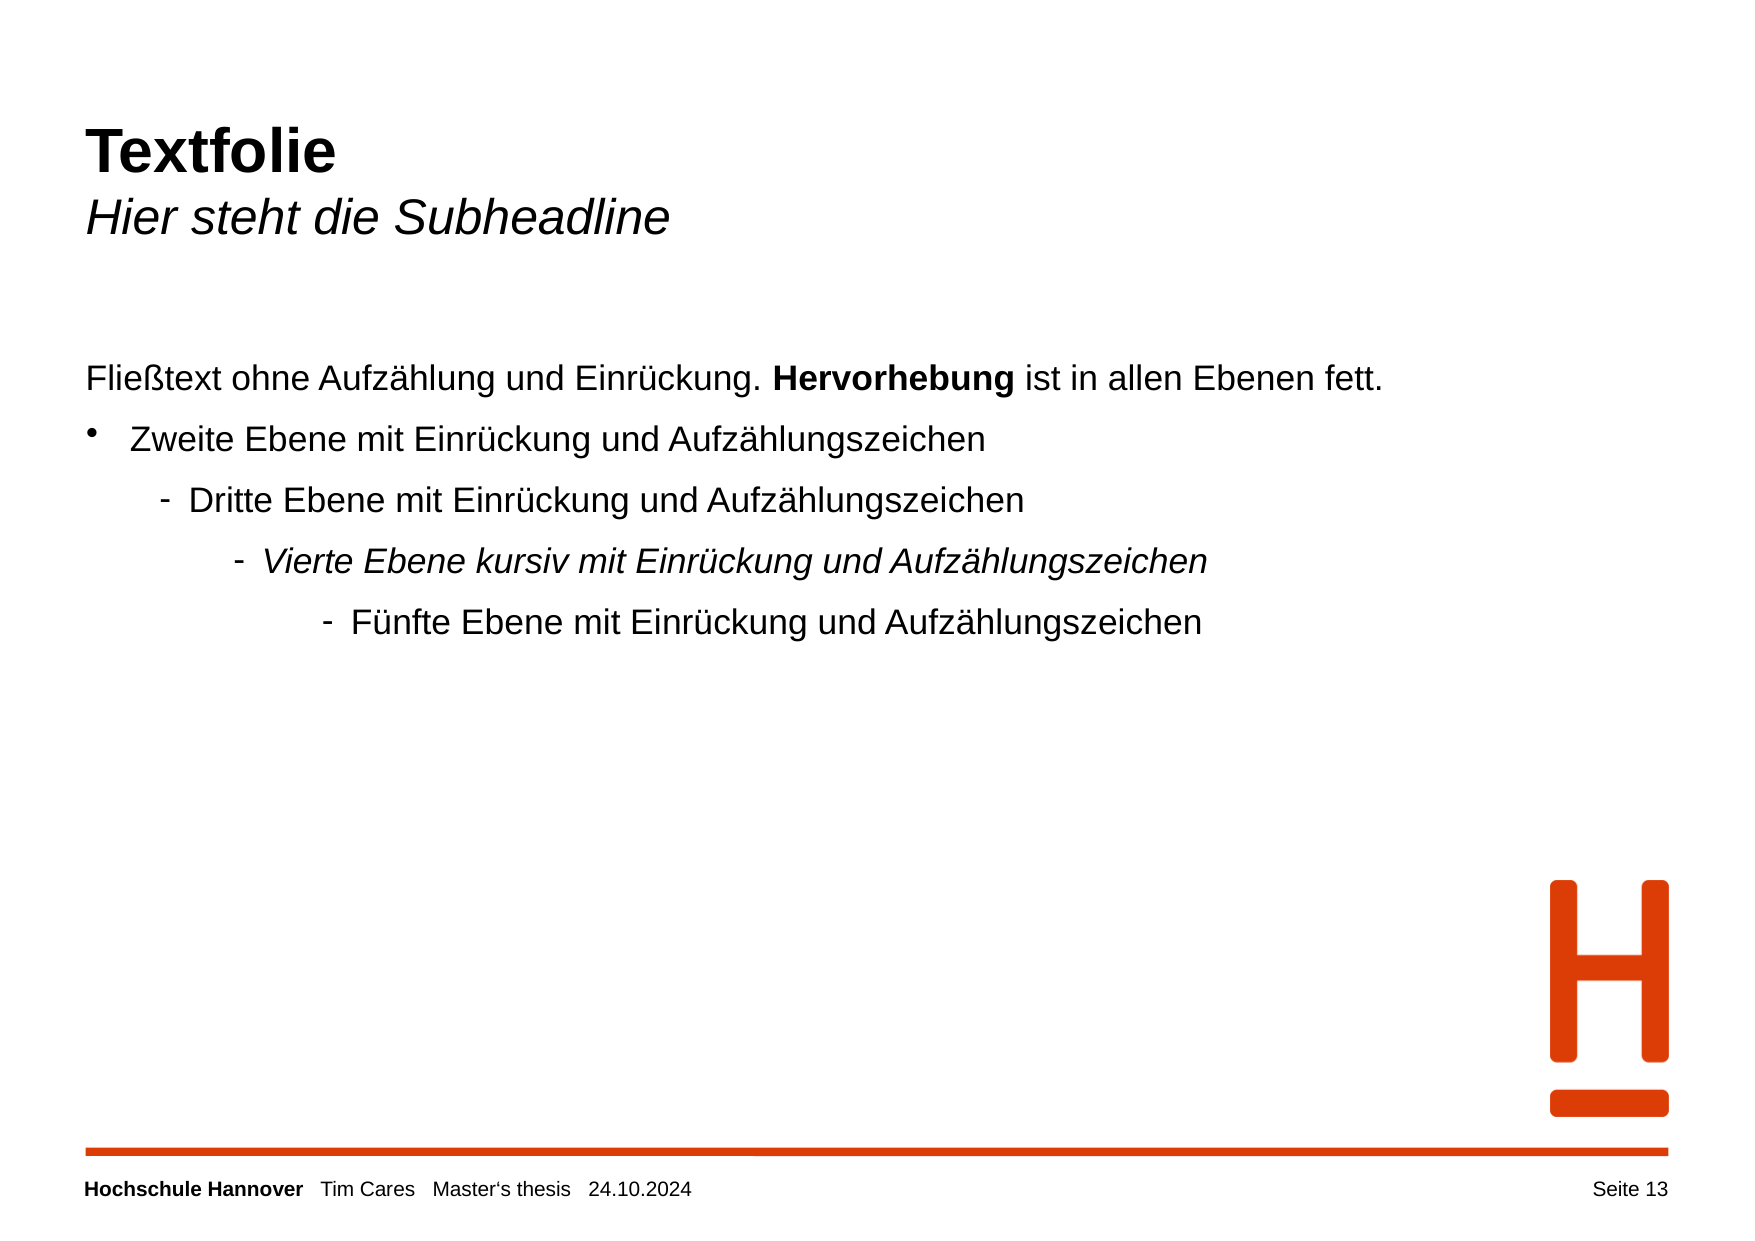

# Textfolie Hier steht die Subheadline
Fließtext ohne Aufzählung und Einrückung. Hervorhebung ist in allen Ebenen fett.
Zweite Ebene mit Einrückung und Aufzählungszeichen
Dritte Ebene mit Einrückung und Aufzählungszeichen
Vierte Ebene kursiv mit Einrückung und Aufzählungszeichen
Fünfte Ebene mit Einrückung und Aufzählungszeichen
Seite 13